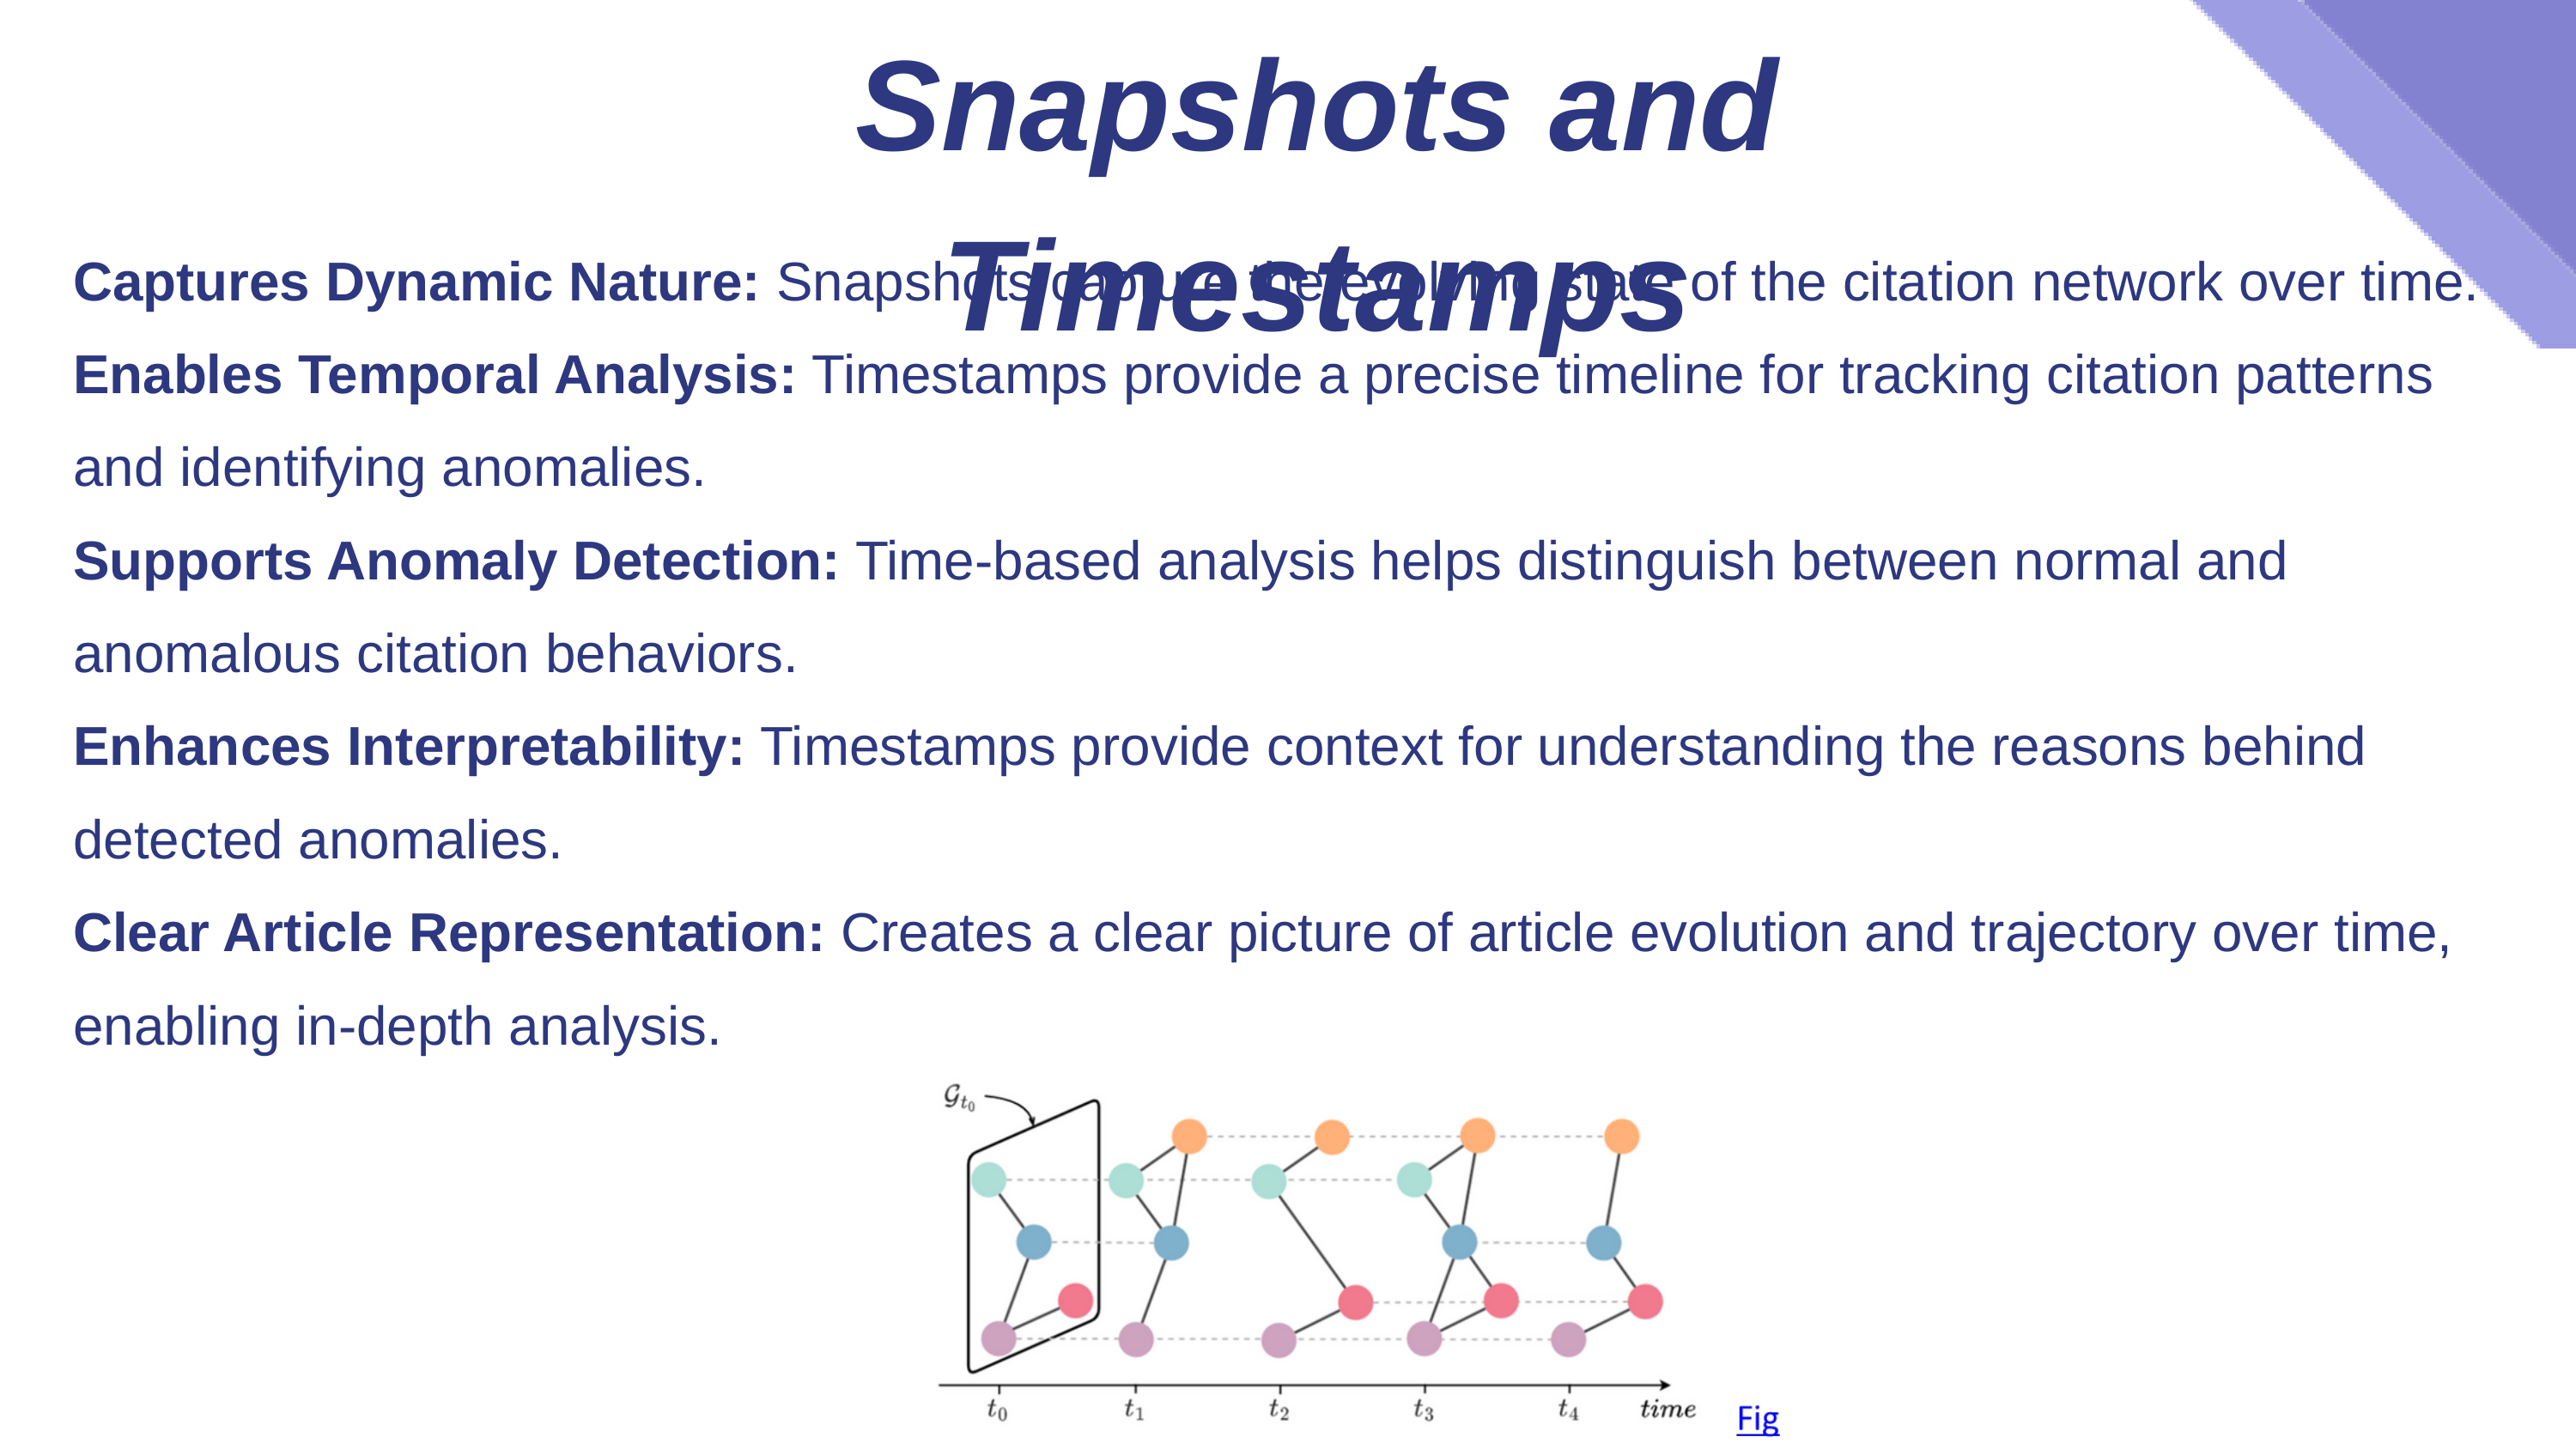

Snapshots and Timestamps

Captures Dynamic Nature: Snapshots capture the evolving state of the citation network over time.
Enables Temporal Analysis: Timestamps provide a precise timeline for tracking citation patterns and identifying anomalies.
Supports Anomaly Detection: Time-based analysis helps distinguish between normal and anomalous citation behaviors.
Enhances Interpretability: Timestamps provide context for understanding the reasons behind detected anomalies.
Clear Article Representation: Creates a clear picture of article evolution and trajectory over time, enabling in-depth analysis.